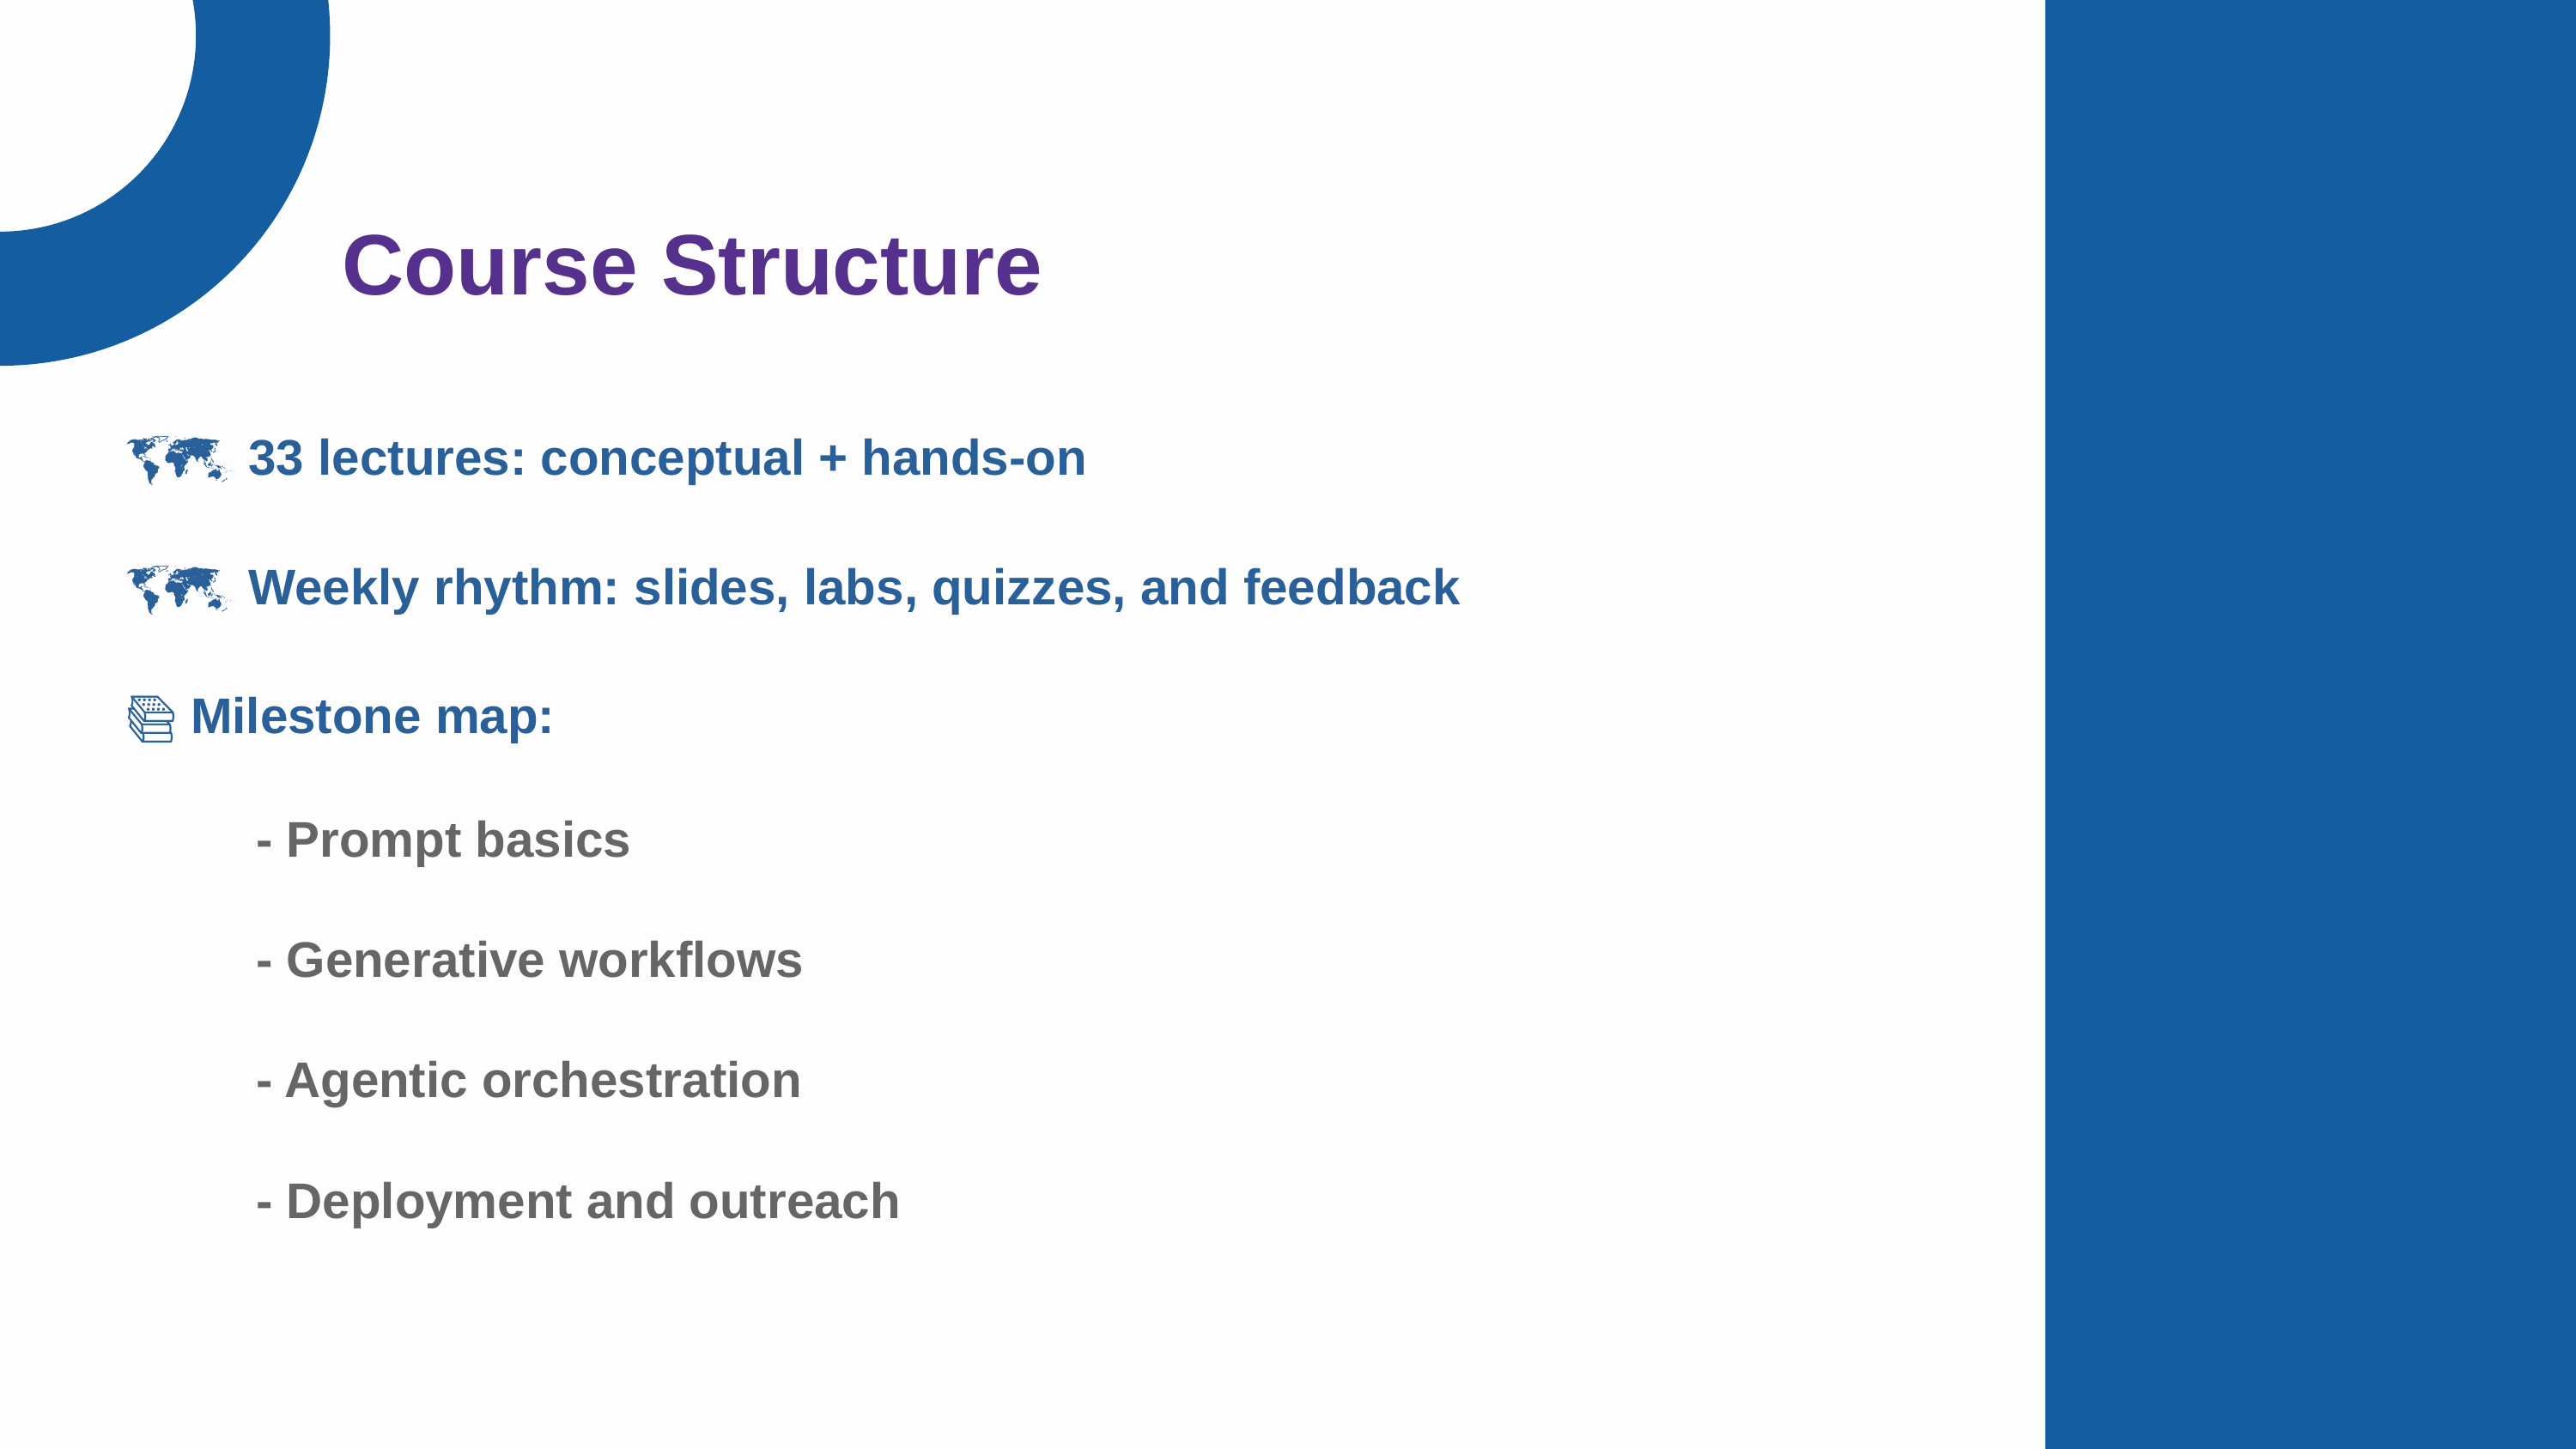

Course Structure
Inaugural Session

🗺️ 33 lectures: conceptual + hands-on
🗺️ Weekly rhythm: slides, labs, quizzes, and feedback
📚 Milestone map:
  - Prompt basics
  - Generative workflows
  - Agentic orchestration
  - Deployment and outreach